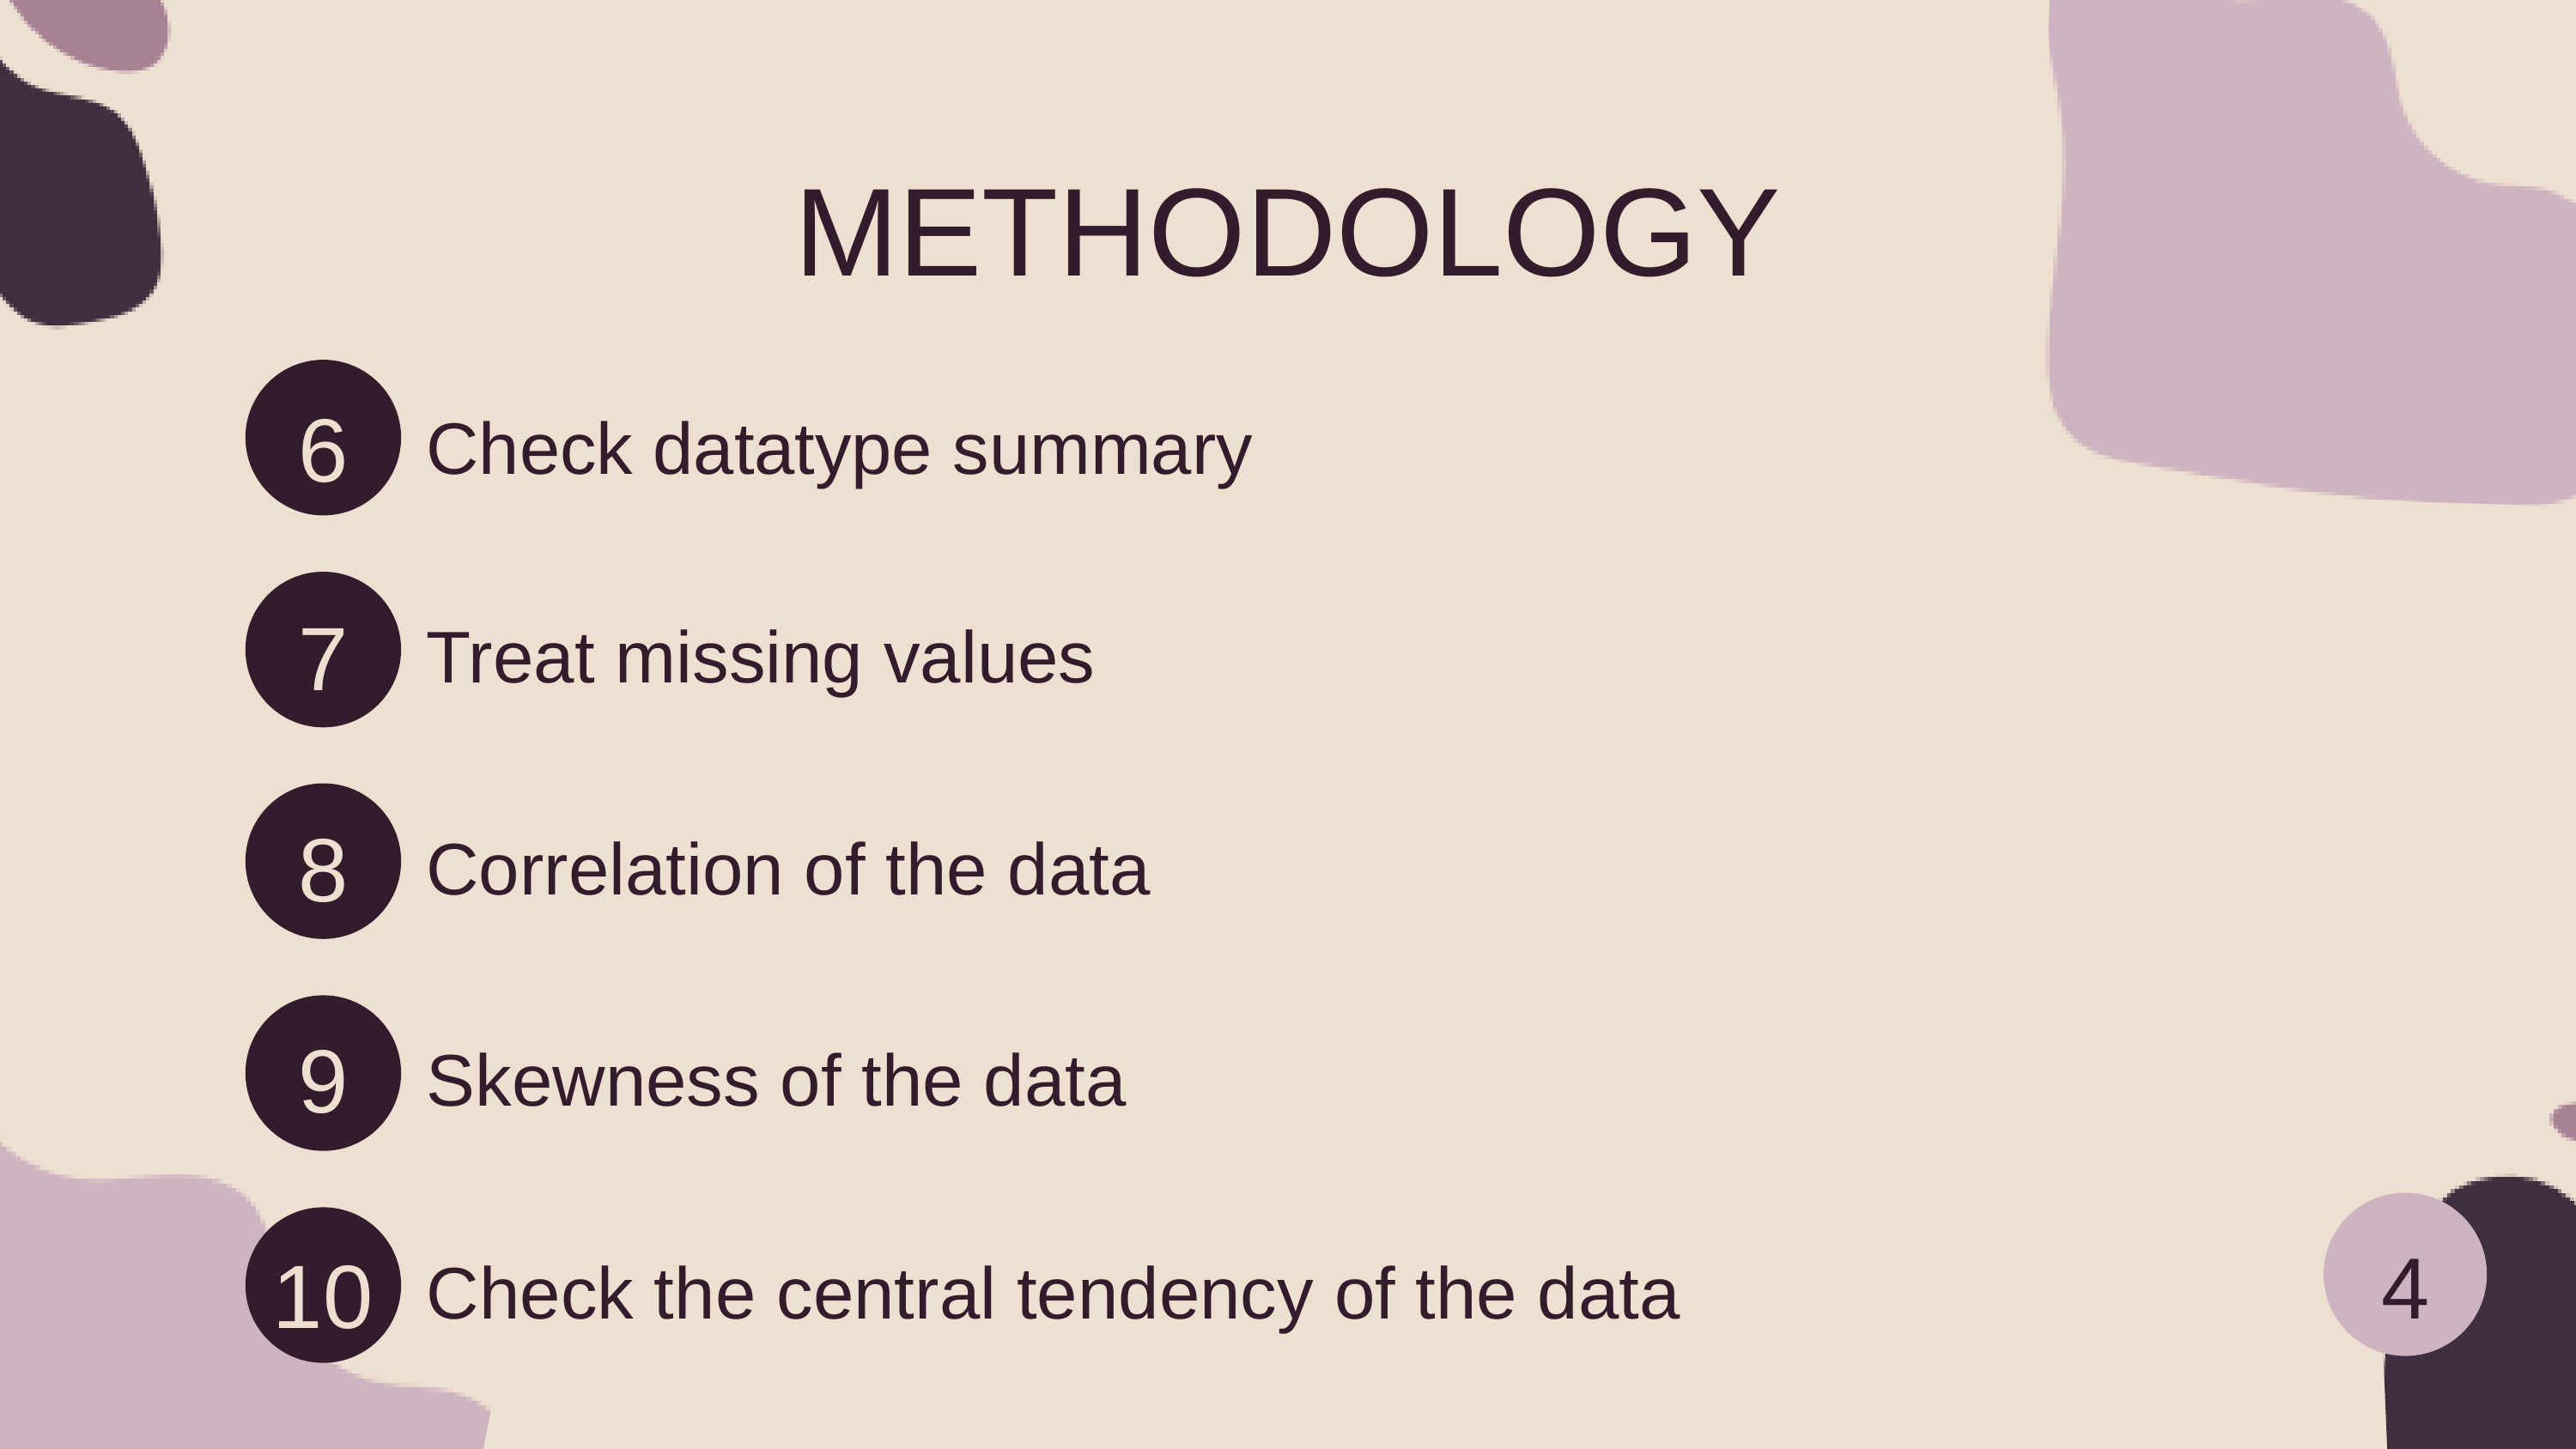

METHODOLOGY

6
Check datatype summary

7
Treat missing values

8
Correlation of the data

9

Skewness of the data

4

10
Check the central tendency of the data